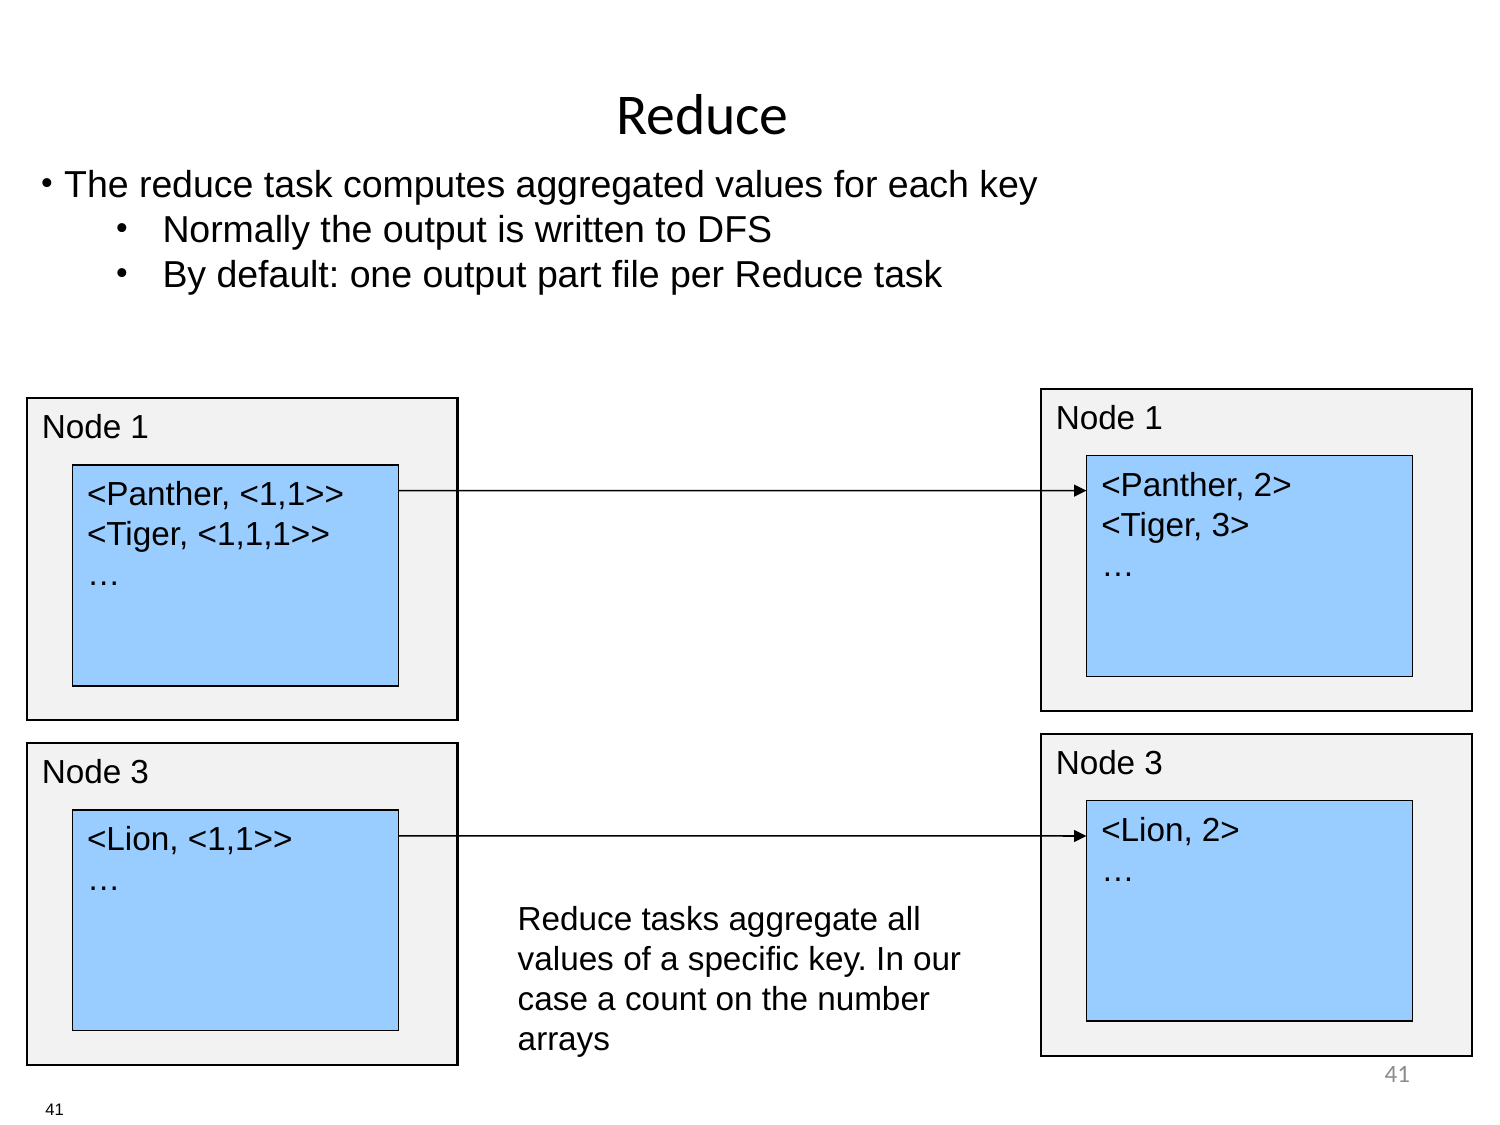

Reduce
 The reduce task computes aggregated values for each key
Normally the output is written to DFS
By default: one output part file per Reduce task

Node 1
<Panther, 2>
<Tiger, 3>
…
Node 1
<Tiger, 1,1,1>
<Panther, 1,1>
…
Node 1
<Panther, <1,1>>
<Tiger, <1,1,1>>
…

Node 3
<Lion, 2>
…
Node 3
<Lion, 1,1>
…
Node 3
<Lion, <1,1>>
…

Reduce tasks aggregate all values of a specific key. In our case a count on the number arrays
41
41